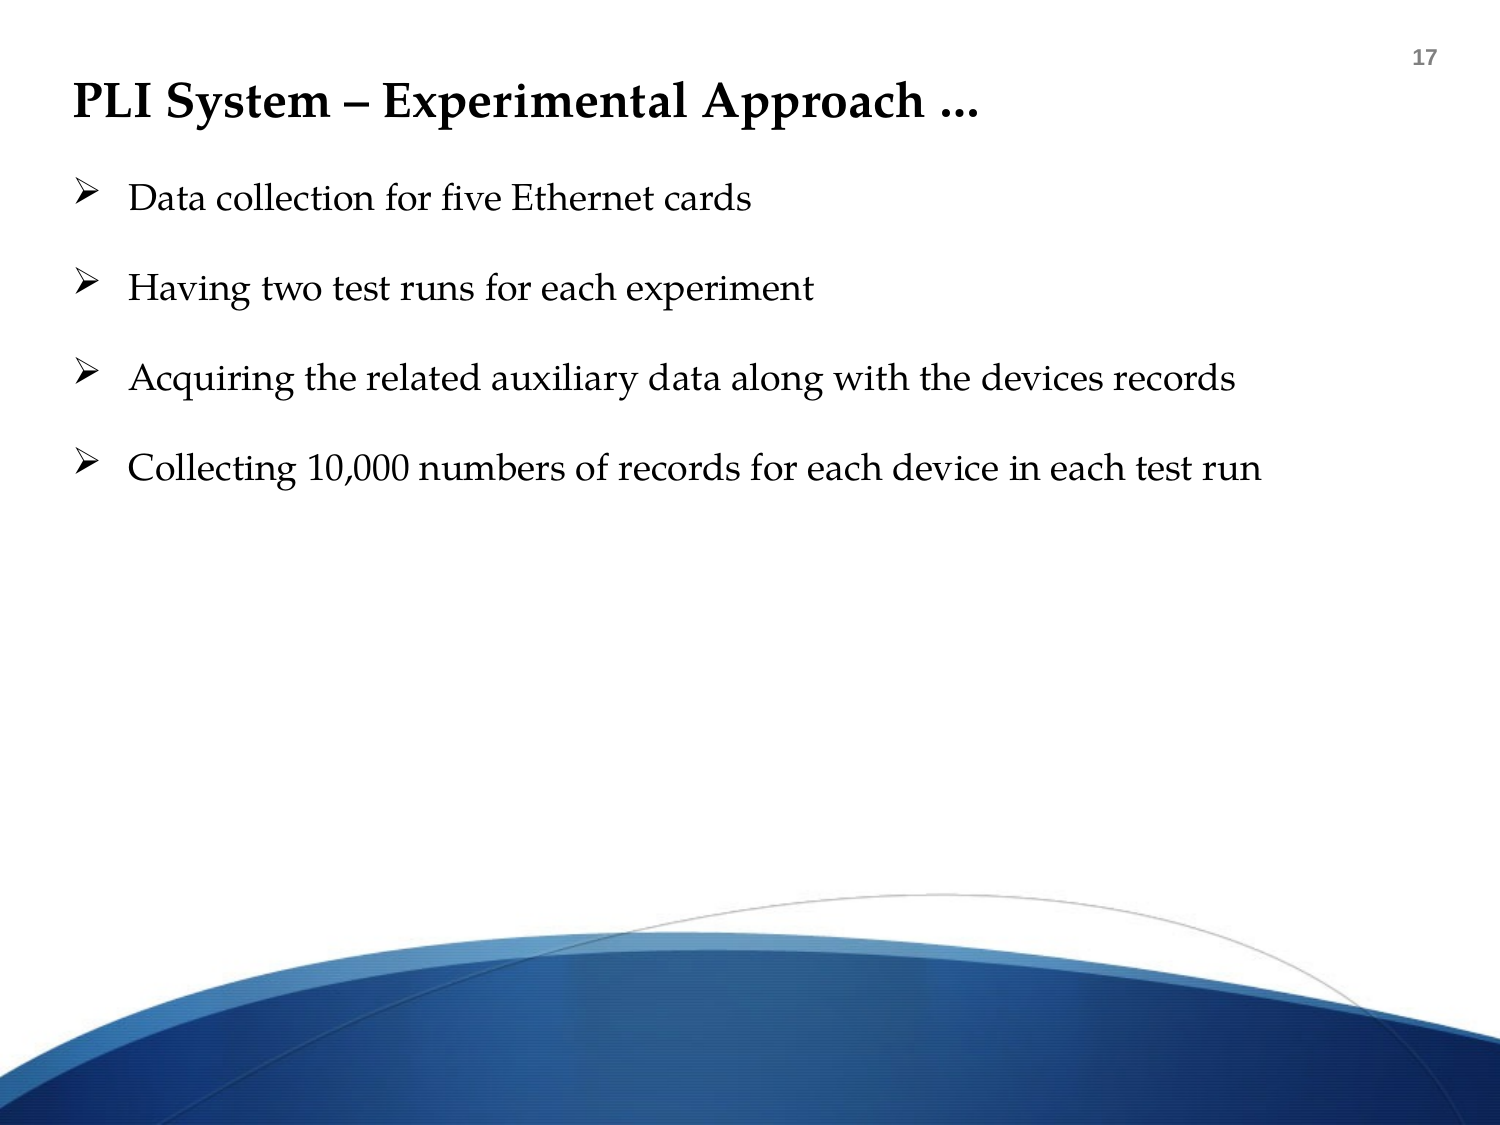

17
PLI System – Experimental Approach …

Data collection for five Ethernet cards

Having two test runs for each experiment

Acquiring the related auxiliary data along with the devices records

Collecting 10,000 numbers of records for each device in each test run